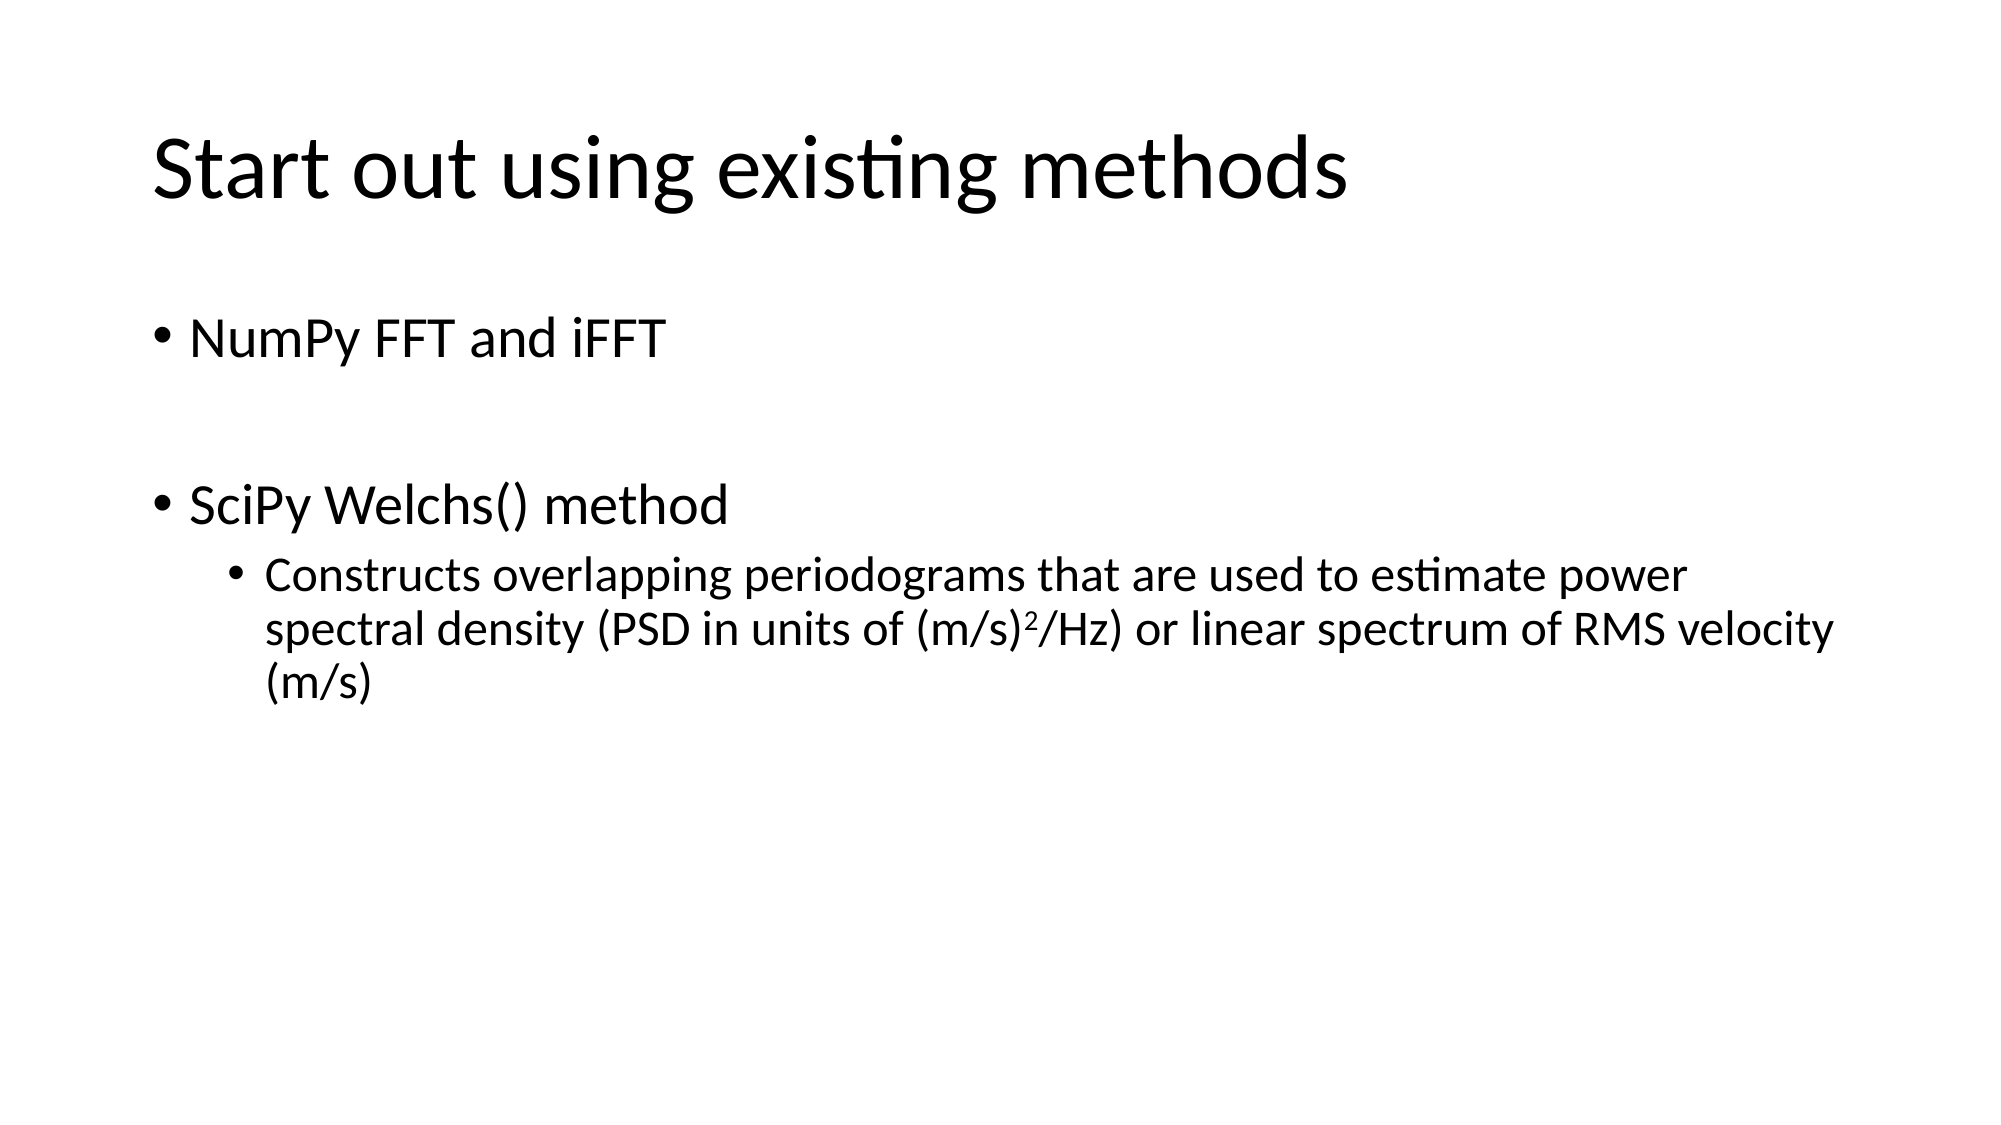

# Start out using existing methods
NumPy FFT and iFFT

SciPy Welchs() method
Constructs overlapping periodograms that are used to estimate power spectral density (PSD in units of (m/s)2/Hz) or linear spectrum of RMS velocity (m/s)